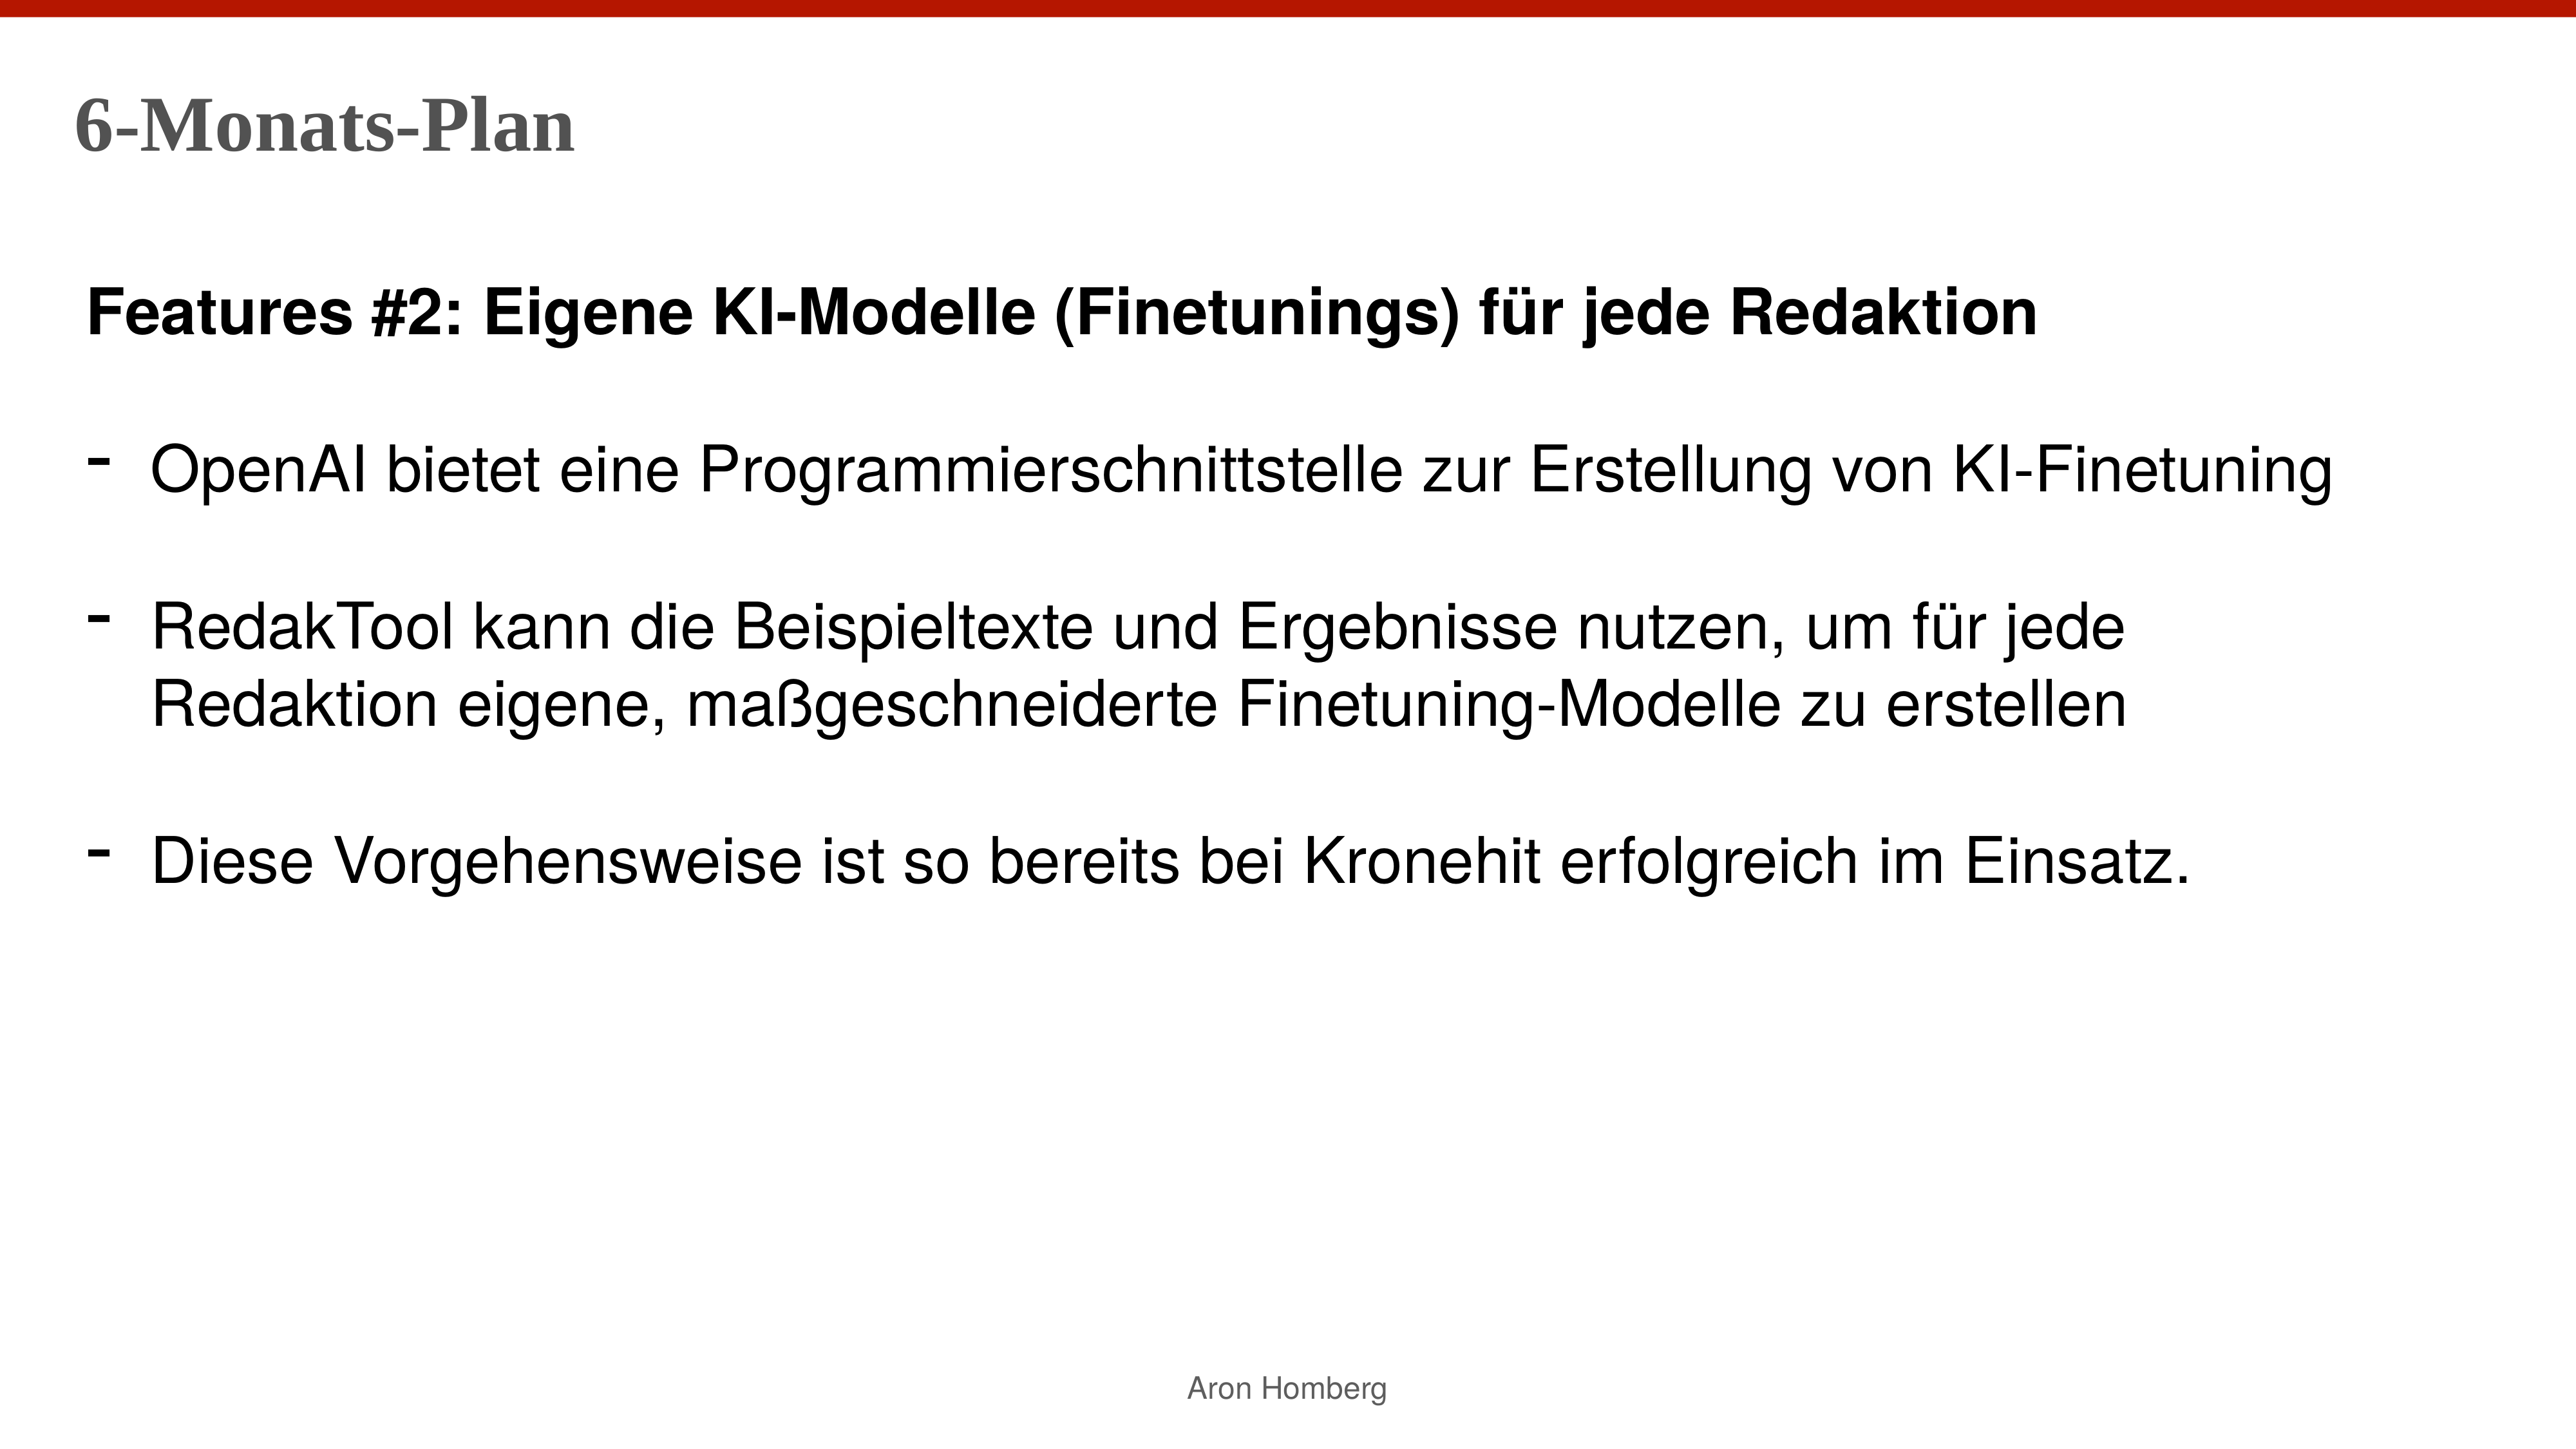

6-Monats-Plan
Features #2: Eigene KI-Modelle (Finetunings) für jede Redaktion

OpenAI bietet eine Programmierschnittstelle zur Erstellung von KI-Finetuning

RedakTool kann die Beispieltexte und Ergebnisse nutzen, um für jede Redaktion eigene, maßgeschneiderte Finetuning-Modelle zu erstellen

Diese Vorgehensweise ist so bereits bei Kronehit erfolgreich im Einsatz.

Aron Homberg